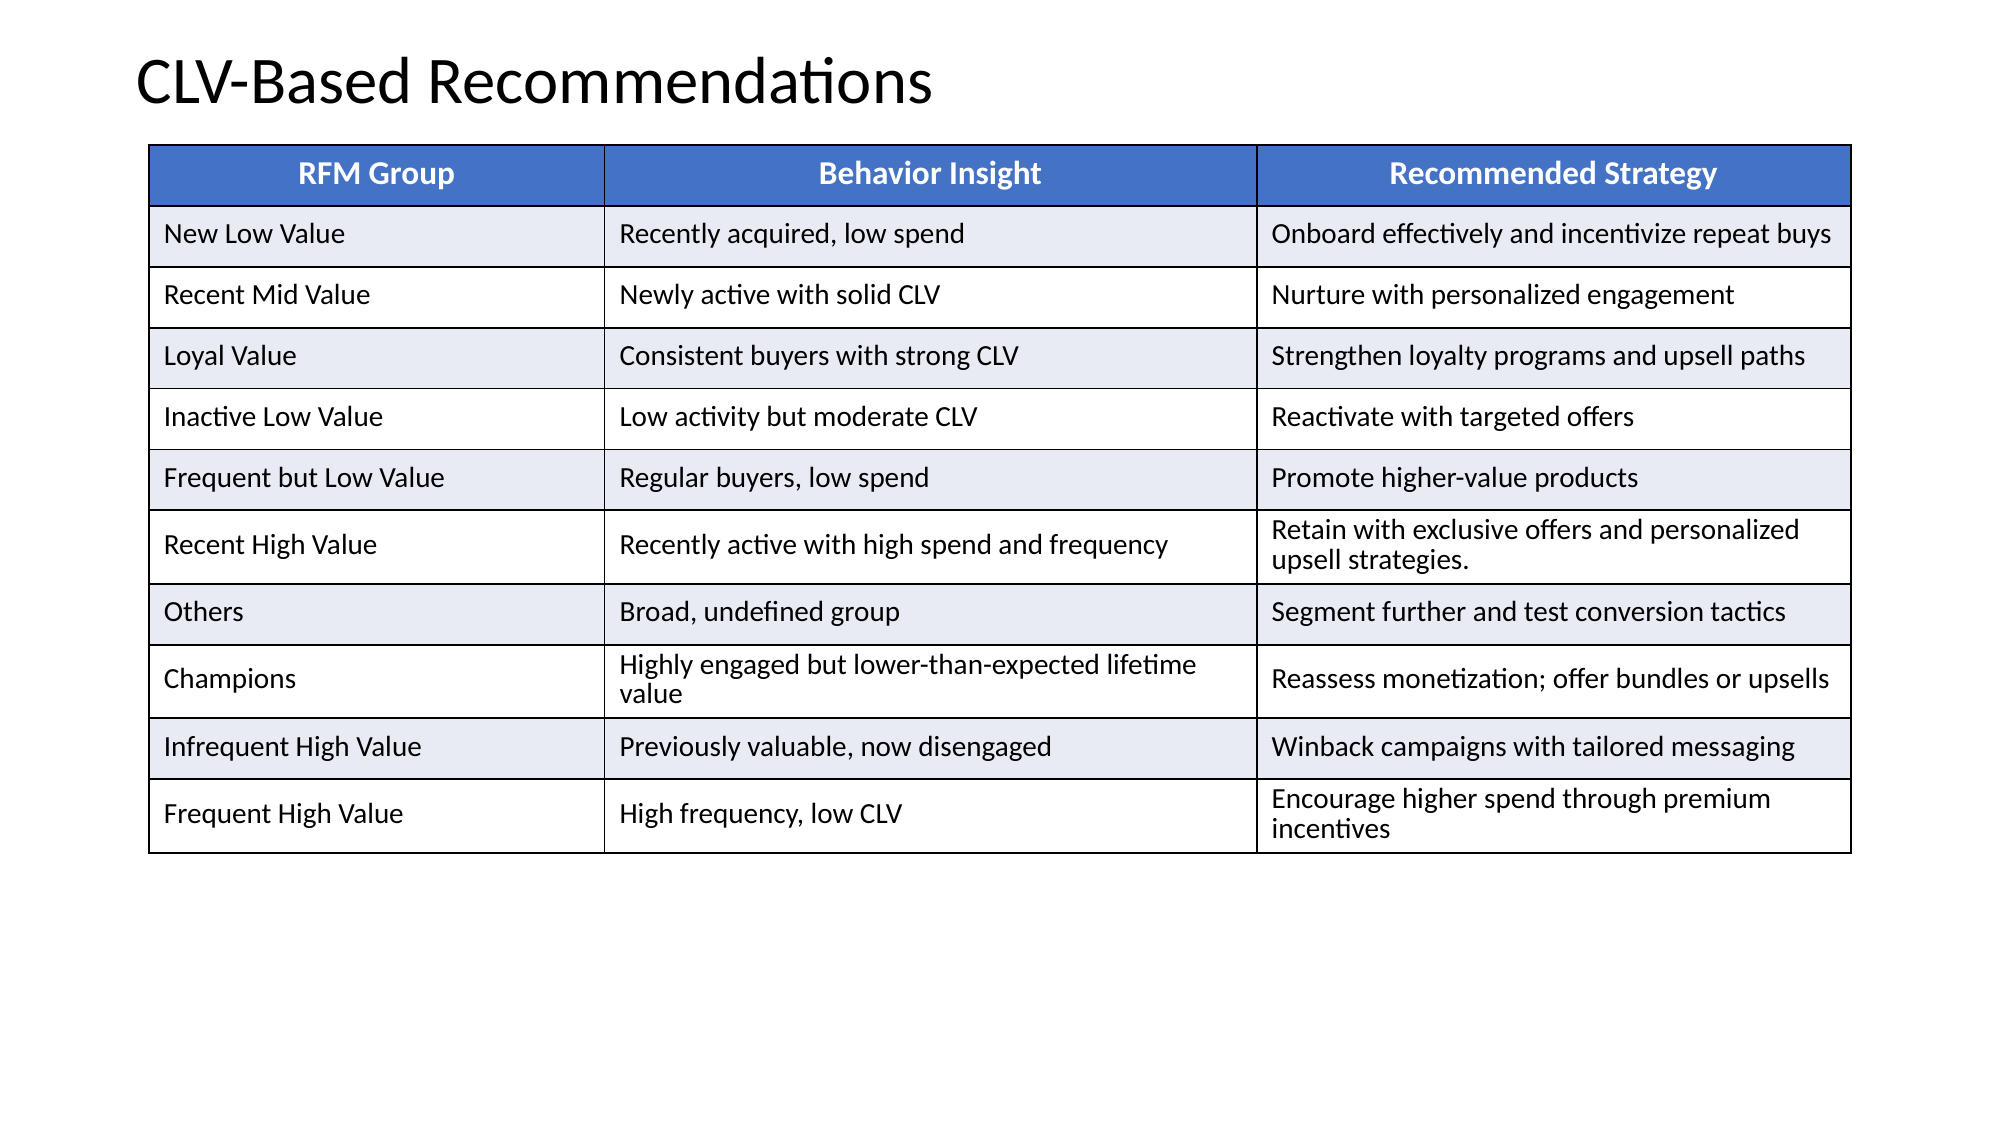

CLV-Based Recommendations
| RFM Group | Behavior Insight | Recommended Strategy |
| --- | --- | --- |
| New Low Value | Recently acquired, low spend | Onboard effectively and incentivize repeat buys |
| Recent Mid Value | Newly active with solid CLV | Nurture with personalized engagement |
| Loyal Value | Consistent buyers with strong CLV | Strengthen loyalty programs and upsell paths |
| Inactive Low Value | Low activity but moderate CLV | Reactivate with targeted offers |
| Frequent but Low Value | Regular buyers, low spend | Promote higher-value products |
| Recent High Value | Recently active with high spend and frequency | Retain with exclusive offers and personalized upsell strategies. |
| Others | Broad, undefined group | Segment further and test conversion tactics |
| Champions | Highly engaged but lower-than-expected lifetime value | Reassess monetization; offer bundles or upsells |
| Infrequent High Value | Previously valuable, now disengaged | Winback campaigns with tailored messaging |
| Frequent High Value | High frequency, low CLV | Encourage higher spend through premium incentives |